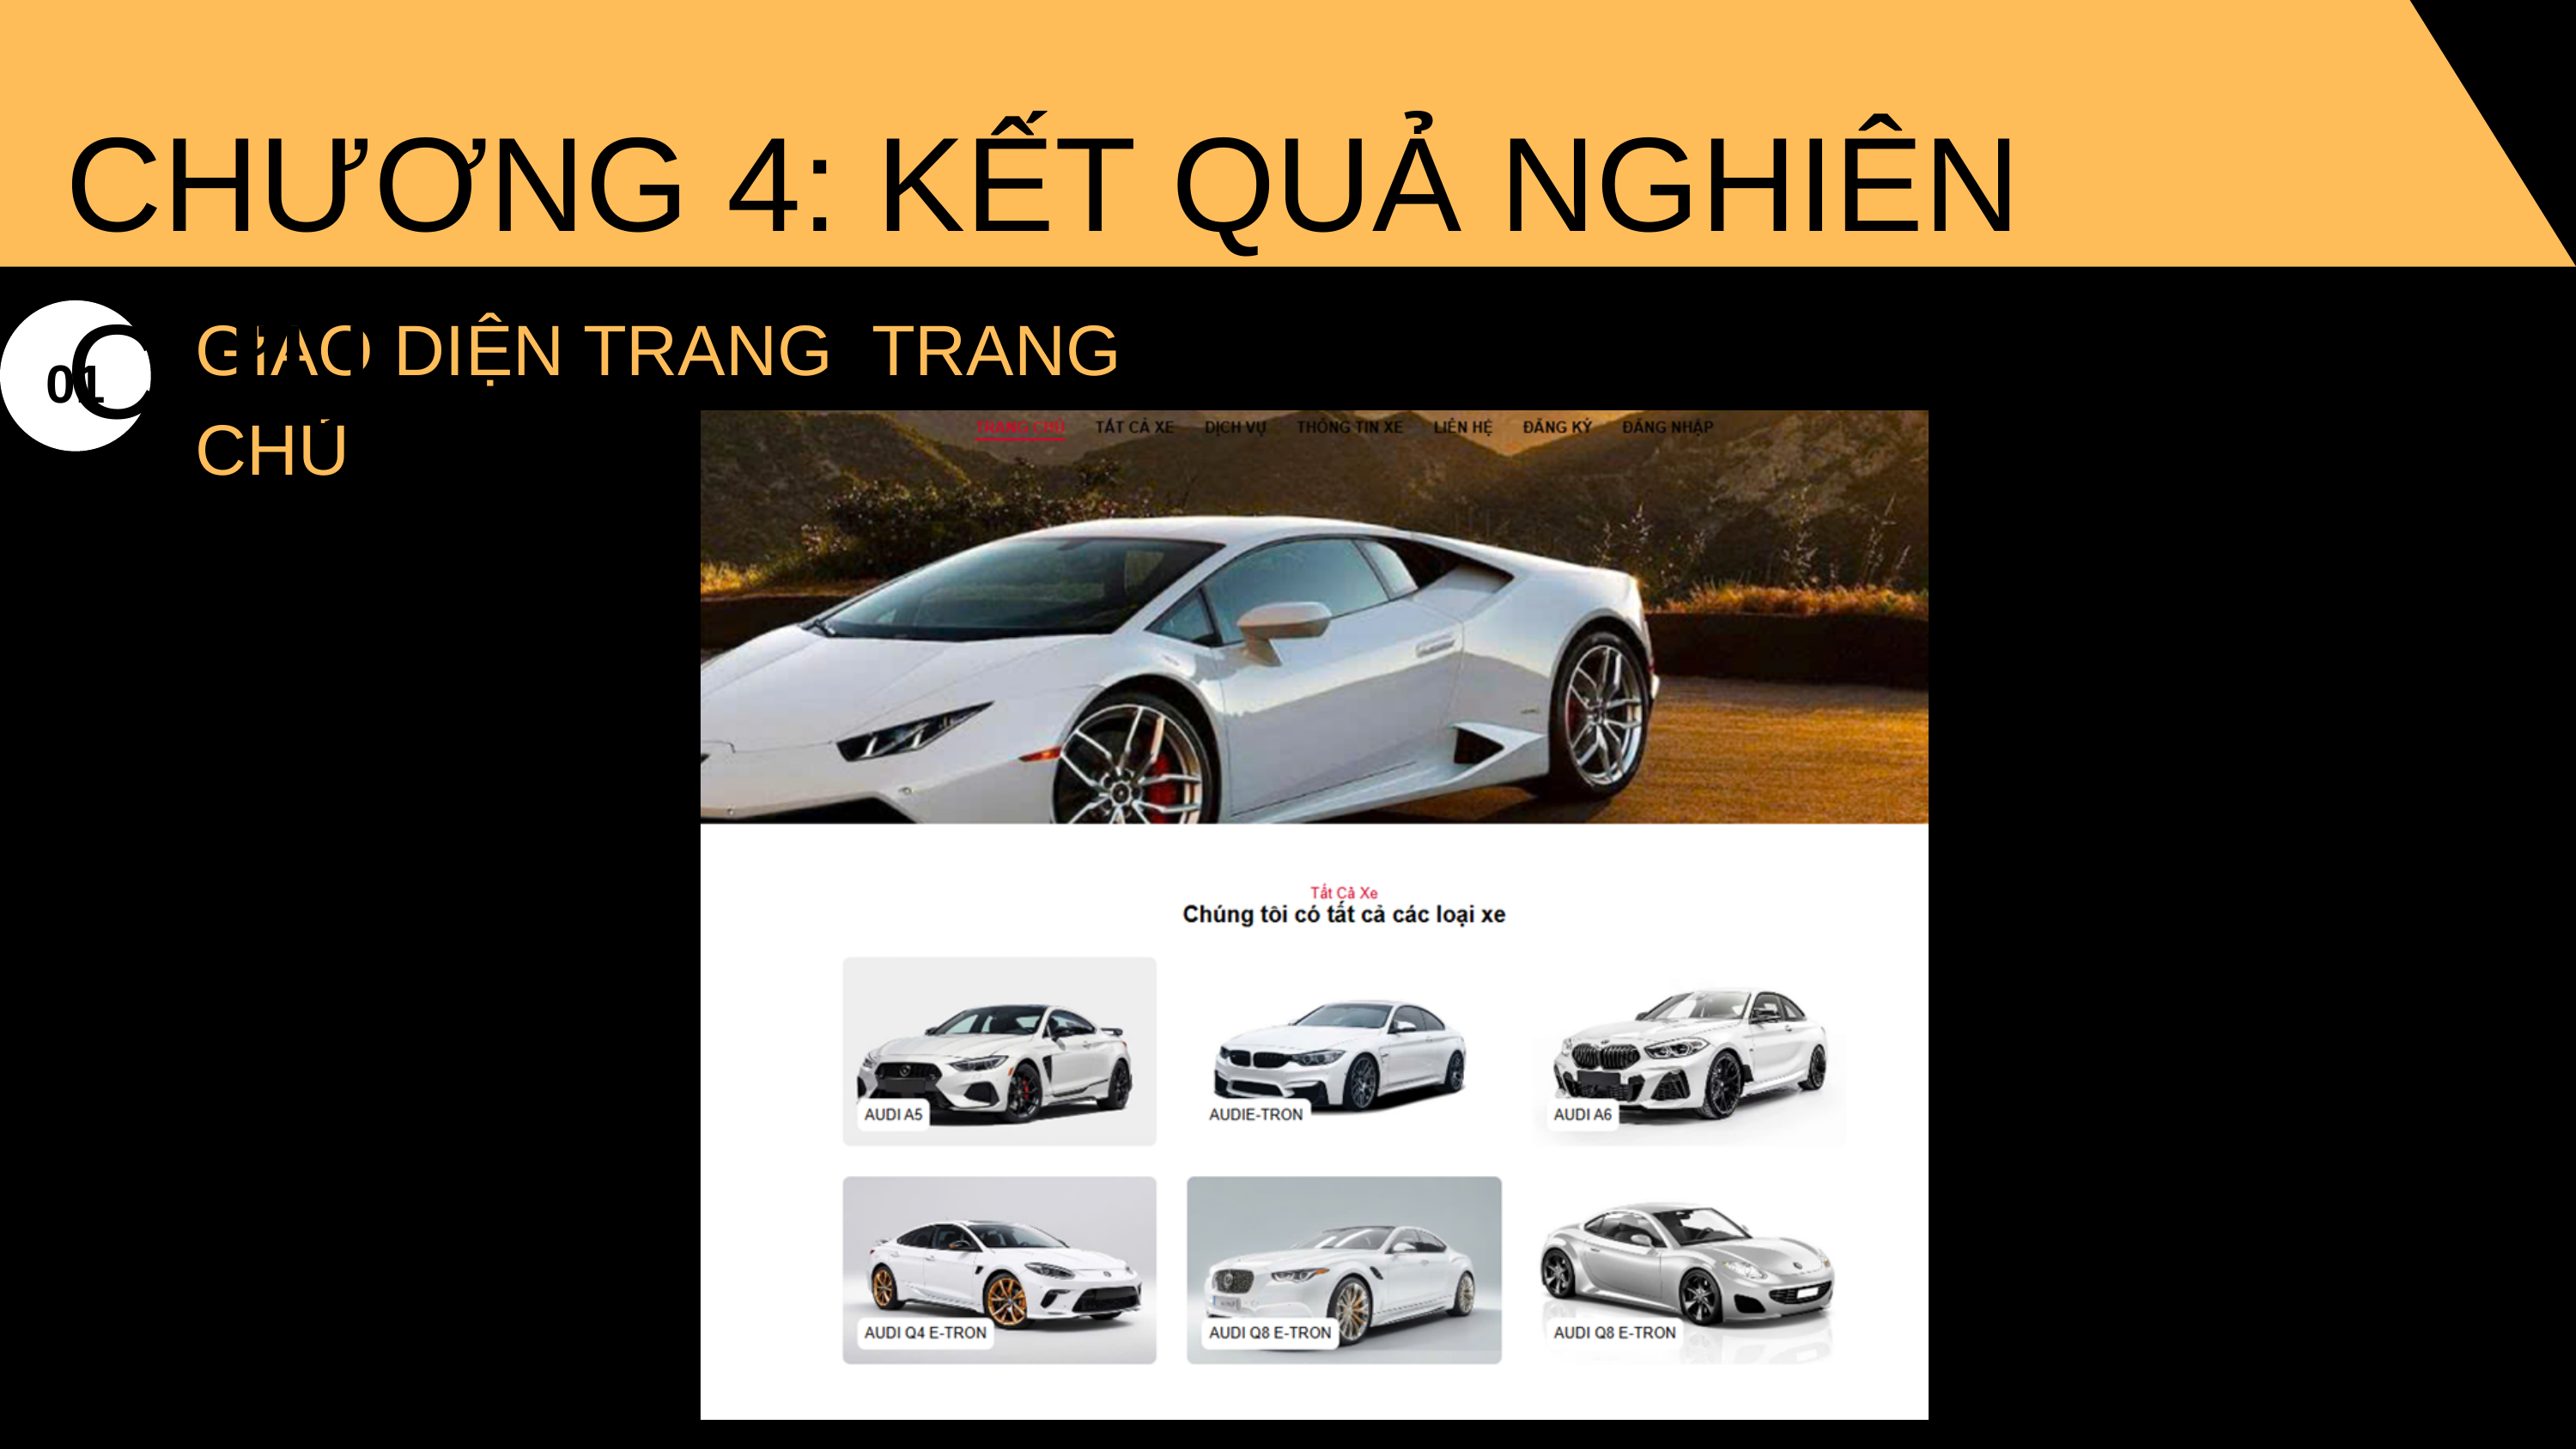

CHƯƠNG 4: KẾT QUẢ NGHIÊN CỨU
GIAO DIỆN TRANG  TRANG CHỦ

01